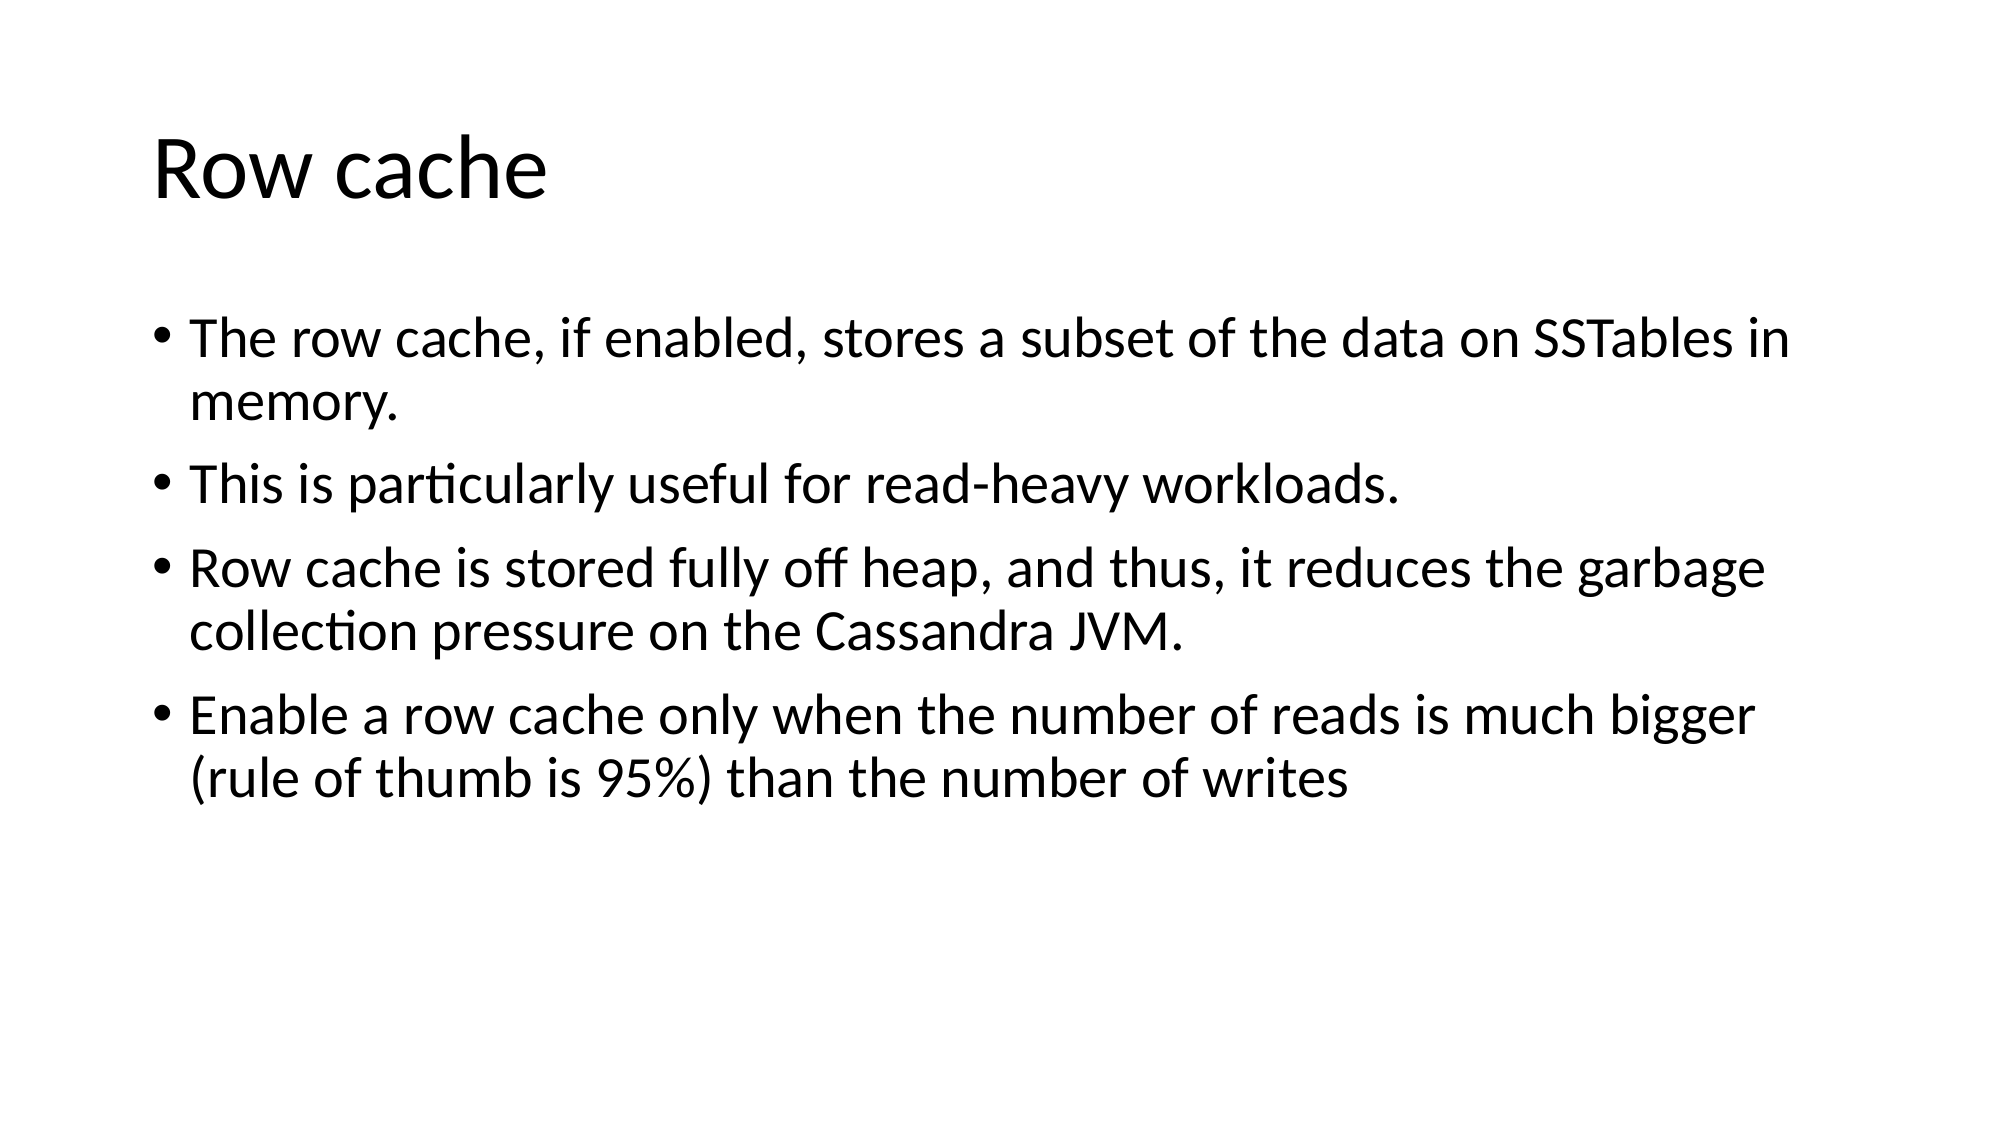

# Row cache
The row cache, if enabled, stores a subset of the data on SSTables in memory.
This is particularly useful for read-heavy workloads.
Row cache is stored fully off heap, and thus, it reduces the garbage collection pressure on the Cassandra JVM.
Enable a row cache only when the number of reads is much bigger (rule of thumb is 95%) than the number of writes